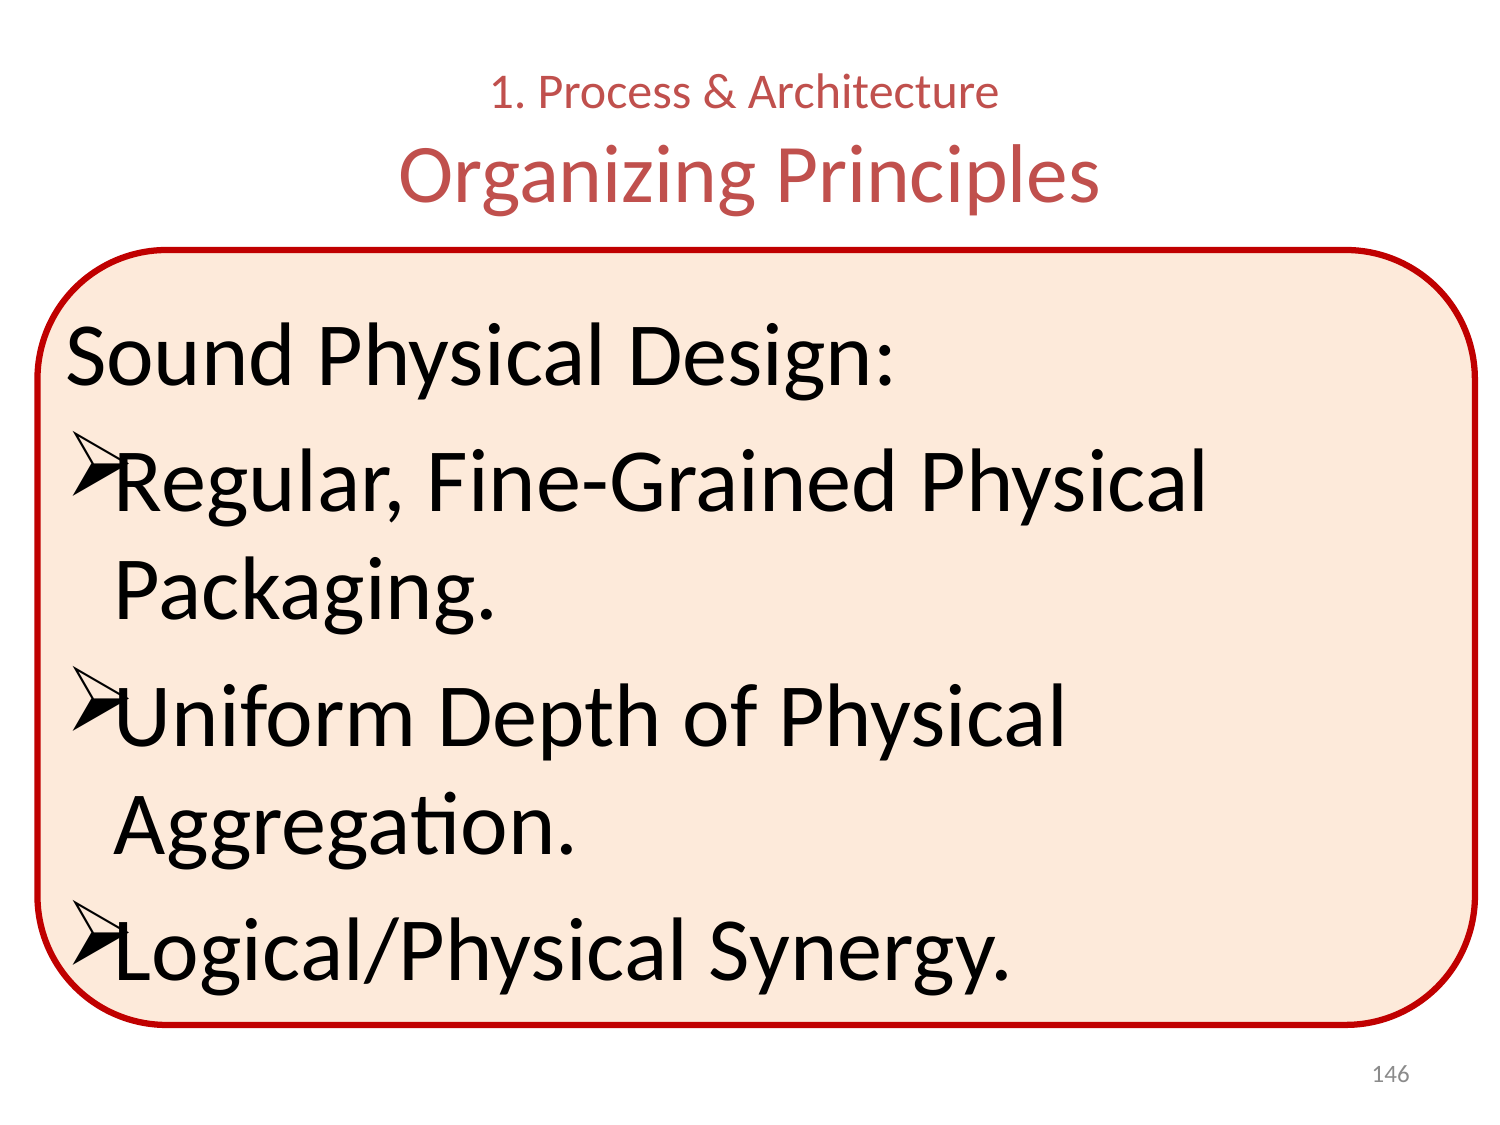

# 1. Process & Architecture Organizing Principles

Sound Physical Design:
Regular, Fine-Grained Physical Packaging.
Uniform Depth of Physical Aggregation.
Logical/Physical Synergy.
146